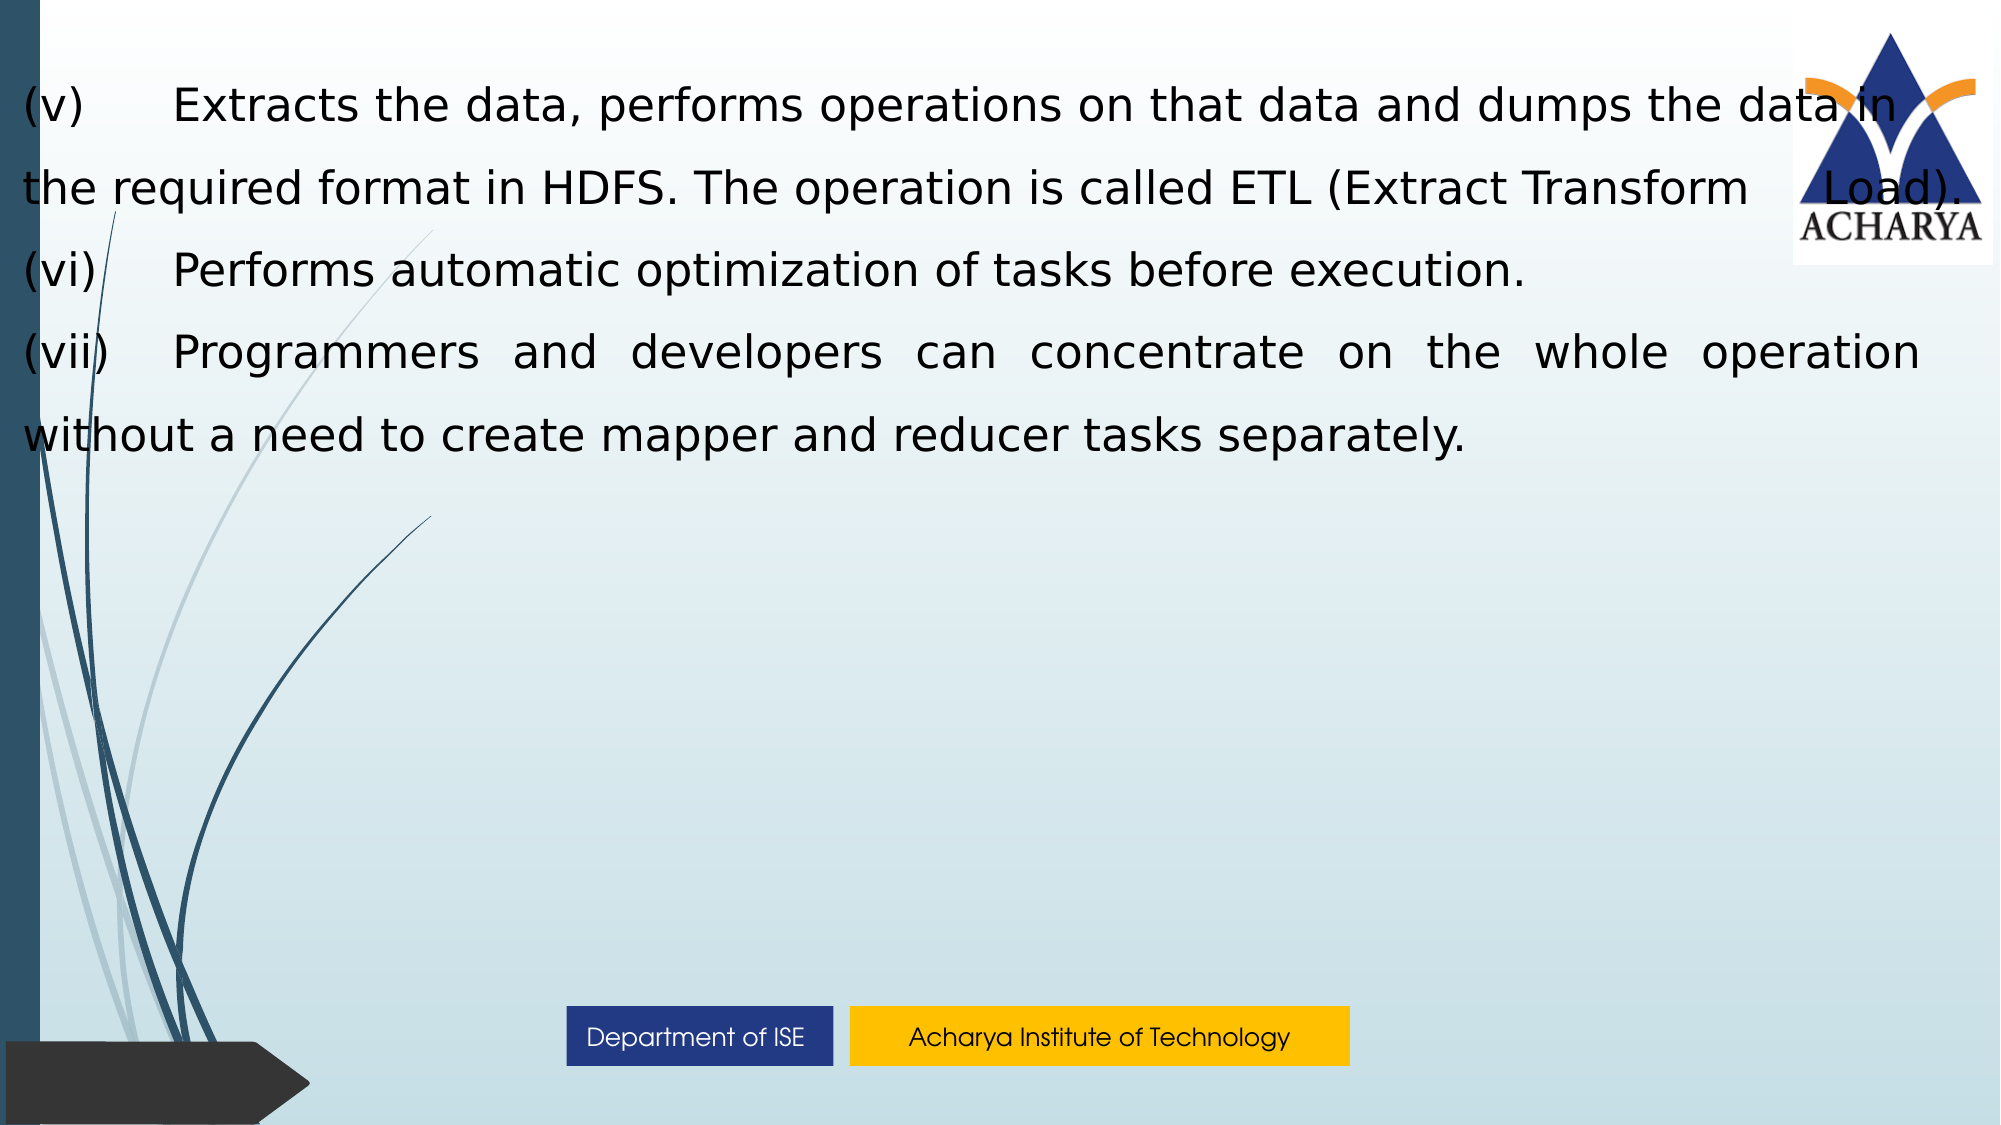

(v)	Extracts the data, performs operations on that data and dumps the data in 	the required format in HDFS. The operation is called ETL (Extract Transform 	Load).
(vi)	Performs automatic optimization of tasks before execution.
(vii)	Programmers and developers can concentrate on the whole operation 	without a need to create mapper and reducer tasks separately.